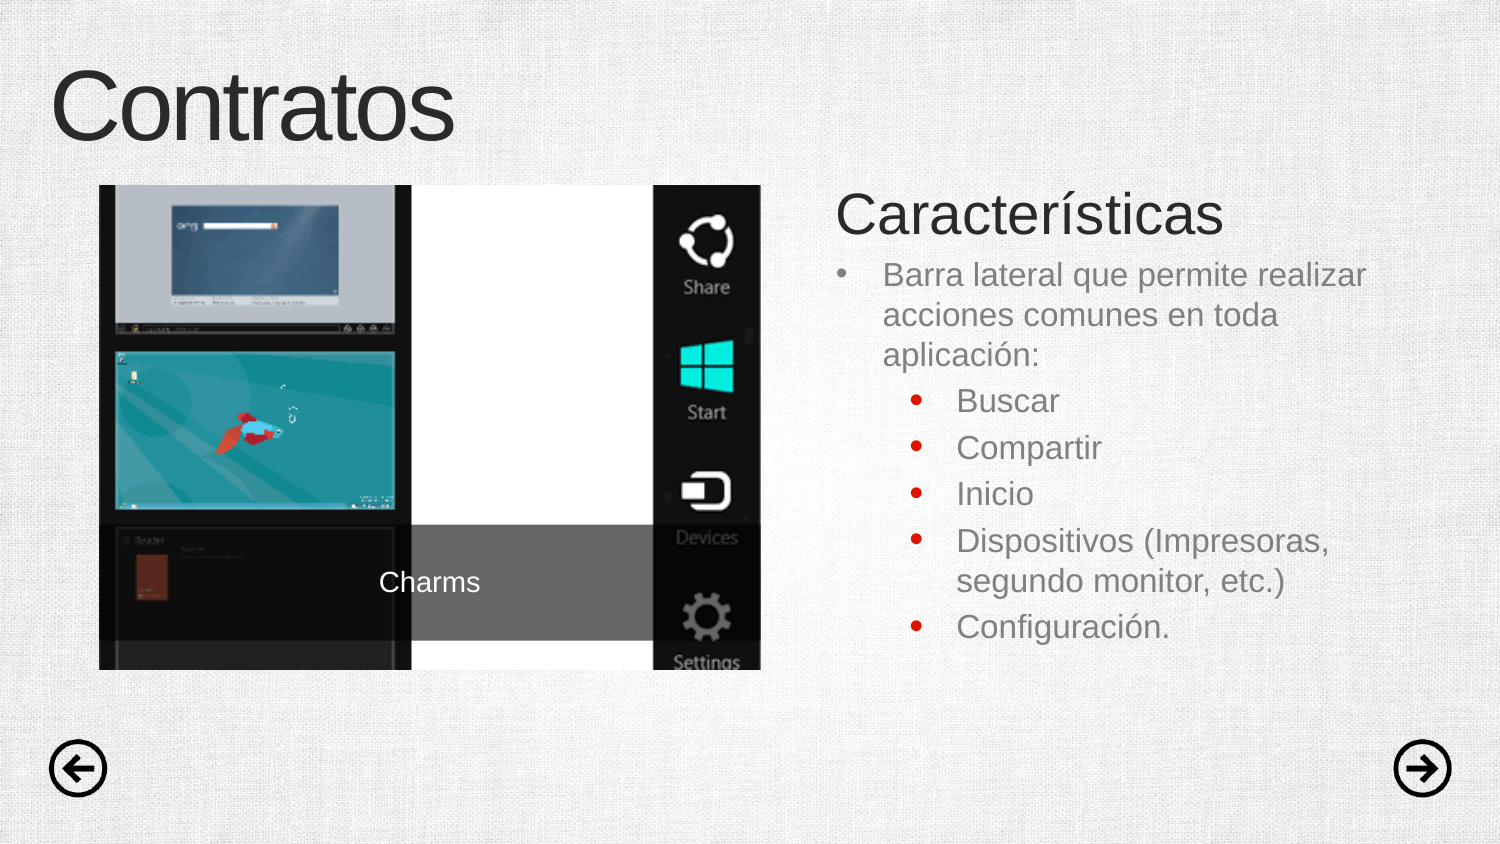

# Contratos
Características
Barra lateral que permite realizar acciones comunes en toda aplicación:
Buscar
Compartir
Inicio
Dispositivos (Impresoras, segundo monitor, etc.)
Configuración.
Charms